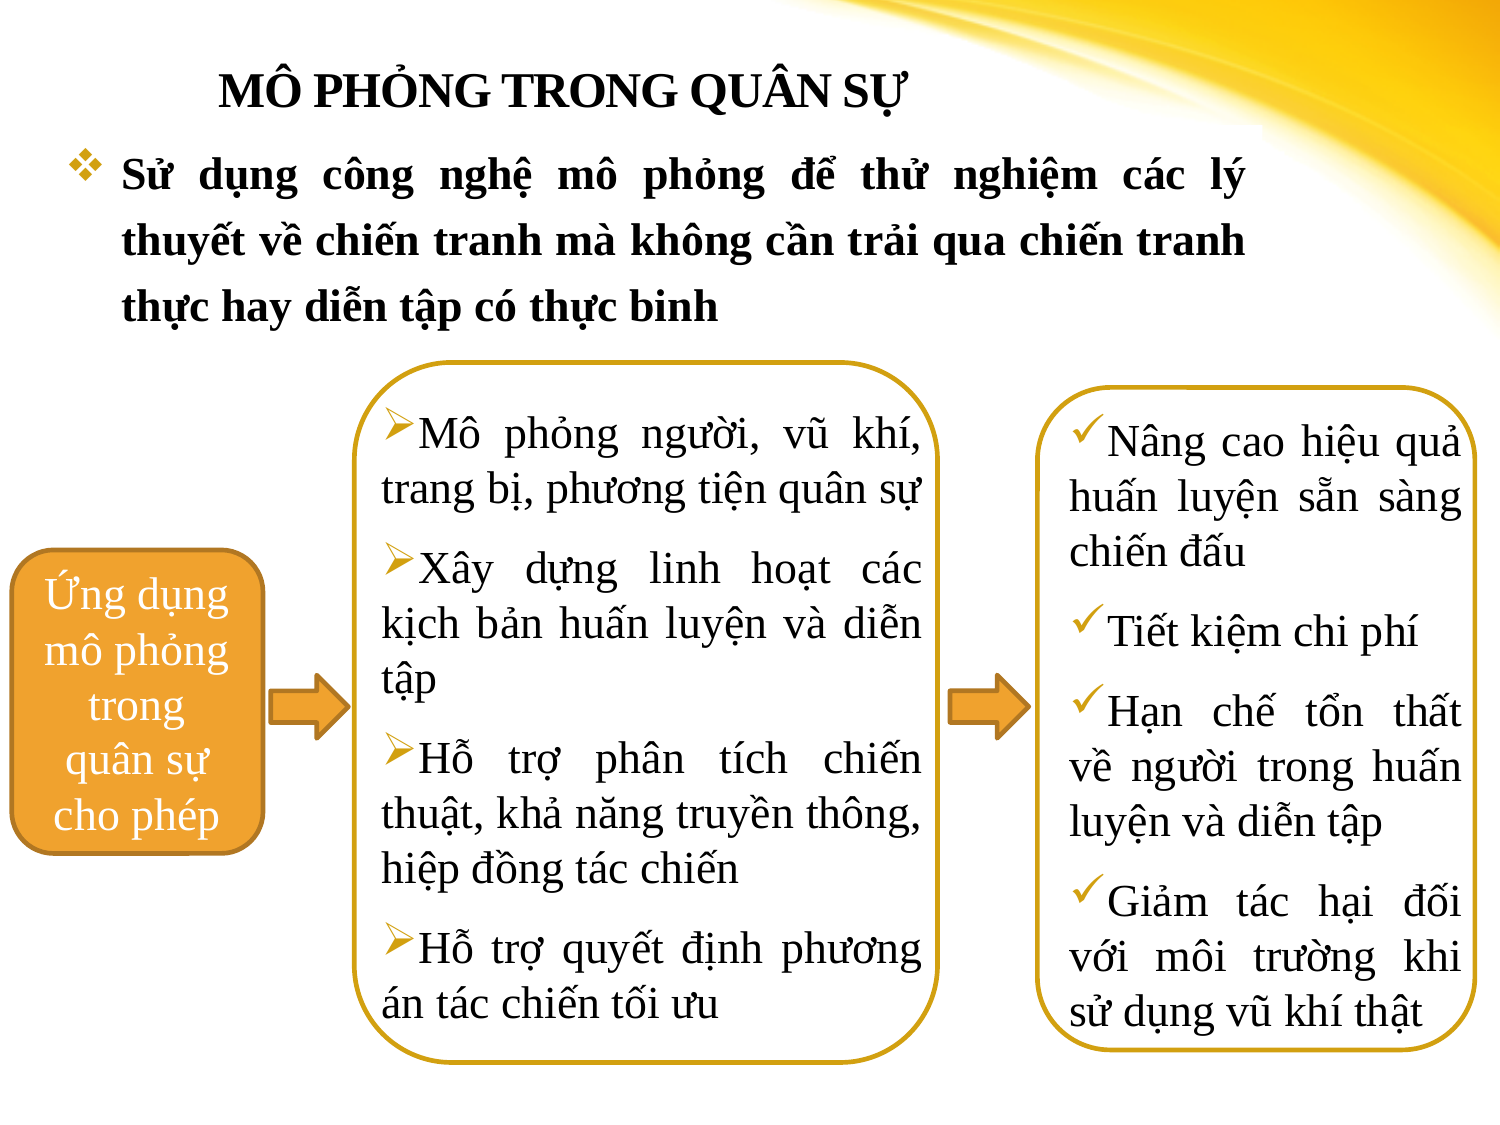

# Mô phỏng trong quân sự
Sử dụng công nghệ mô phỏng để thử nghiệm các lý thuyết về chiến tranh mà không cần trải qua chiến tranh thực hay diễn tập có thực binh

Mô phỏng người, vũ khí, trang bị, phương tiện quân sự
Xây dựng linh hoạt các kịch bản huấn luyện và diễn tập
Hỗ trợ phân tích chiến thuật, khả năng truyền thông, hiệp đồng tác chiến
Hỗ trợ quyết định phương án tác chiến tối ưu
Nâng cao hiệu quả huấn luyện sẵn sàng chiến đấu
Tiết kiệm chi phí
Hạn chế tổn thất về người trong huấn luyện và diễn tập
Giảm tác hại đối với môi trường khi sử dụng vũ khí thật
Ứng dụng mô phỏng trong quân sự cho phép